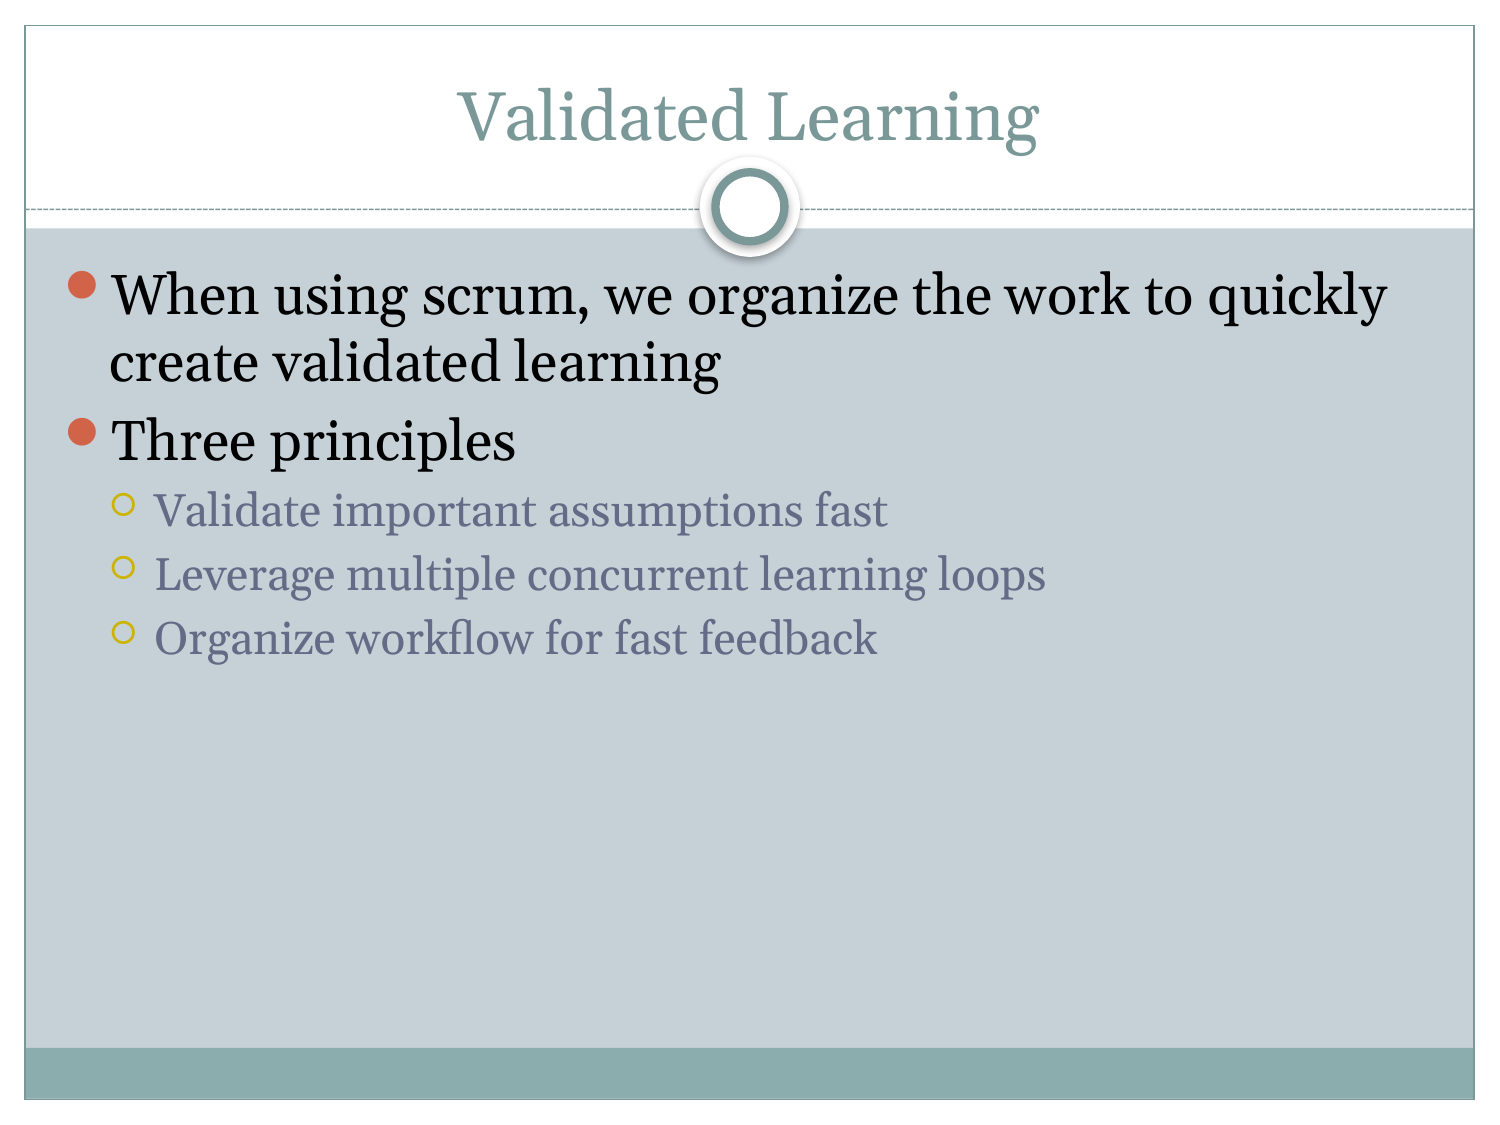

# Validated Learning
When using scrum, we organize the work to quickly create validated learning
Three principles
Validate important assumptions fast
Leverage multiple concurrent learning loops
Organize workflow for fast feedback